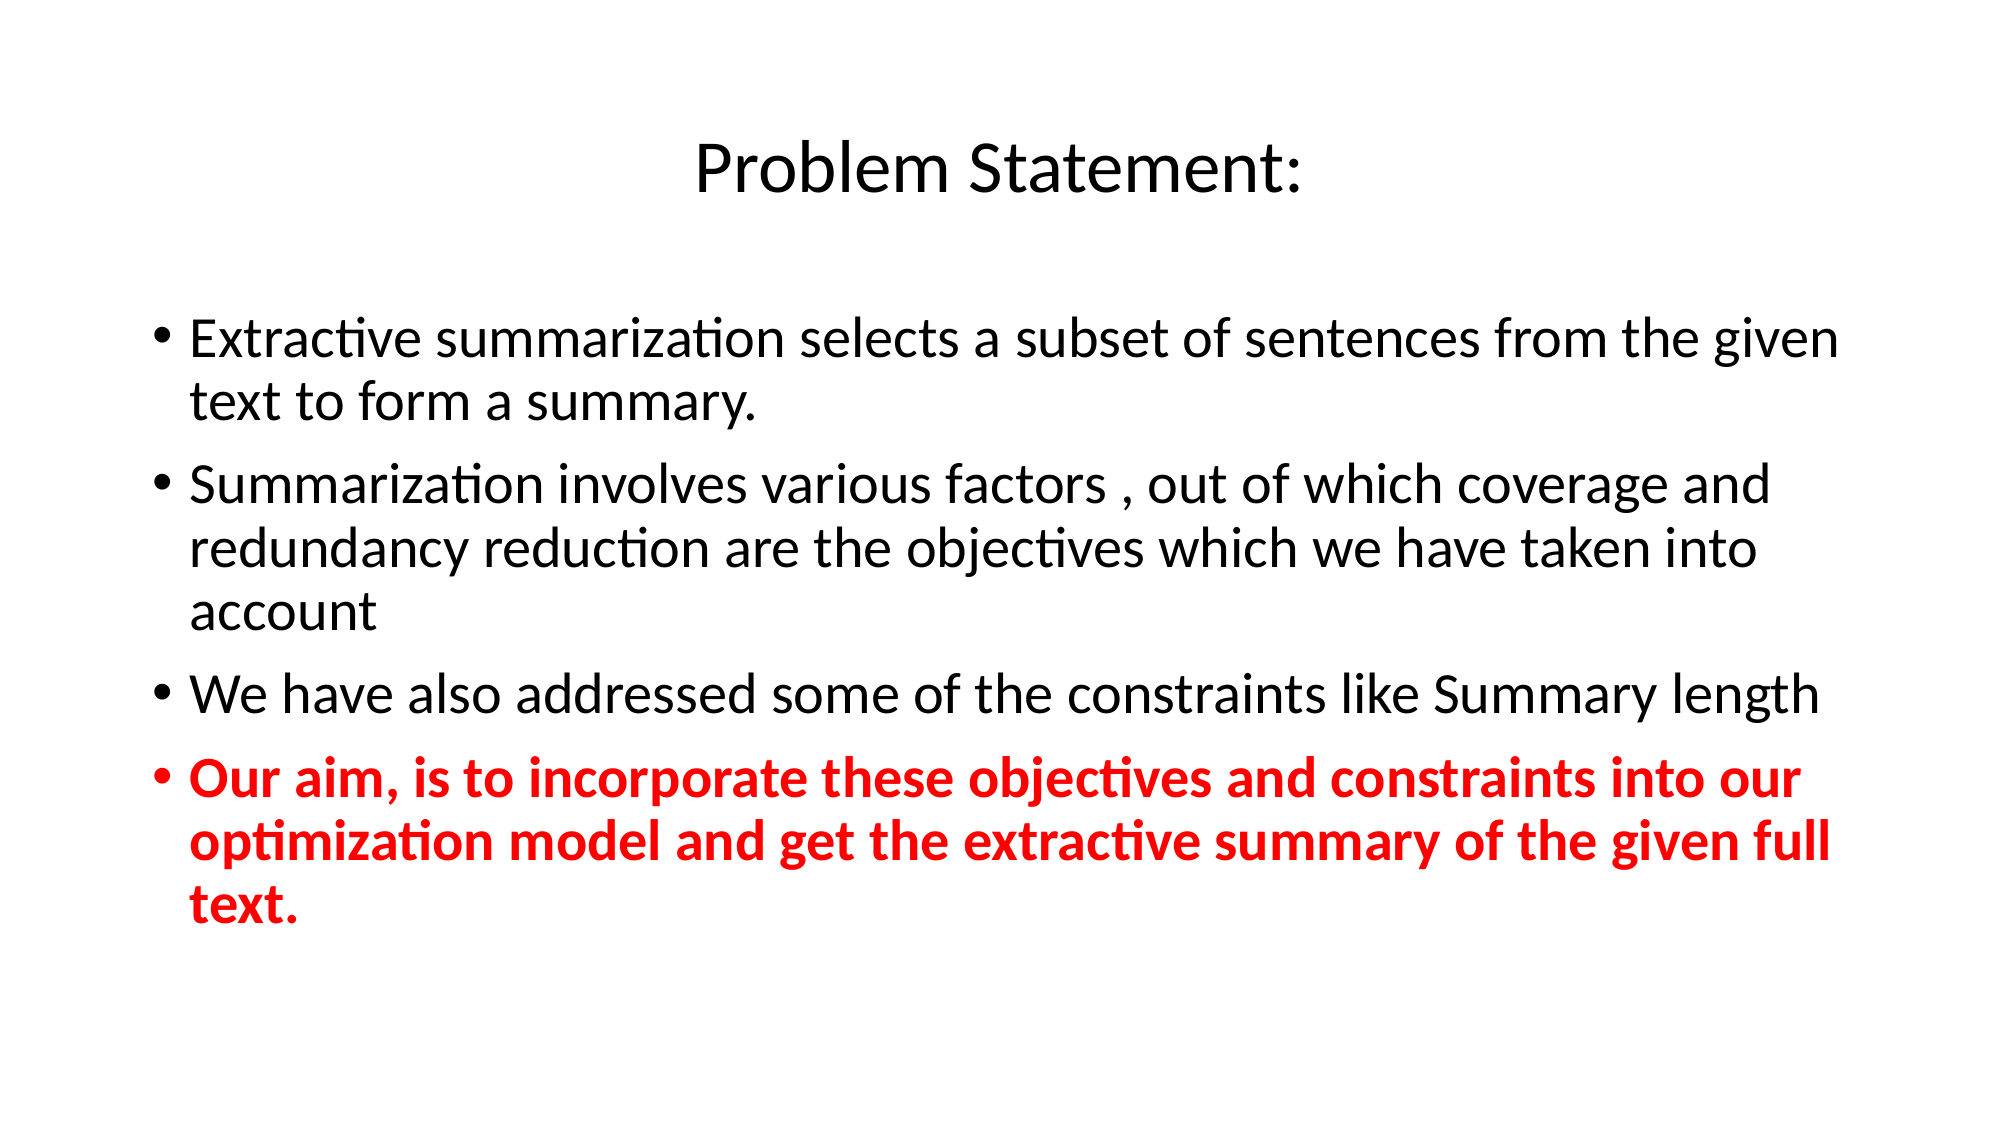

# Problem Statement:
Extractive summarization selects a subset of sentences from the given text to form a summary.
Summarization involves various factors , out of which coverage and redundancy reduction are the objectives which we have taken into account
We have also addressed some of the constraints like Summary length
Our aim, is to incorporate these objectives and constraints into our optimization model and get the extractive summary of the given full text.